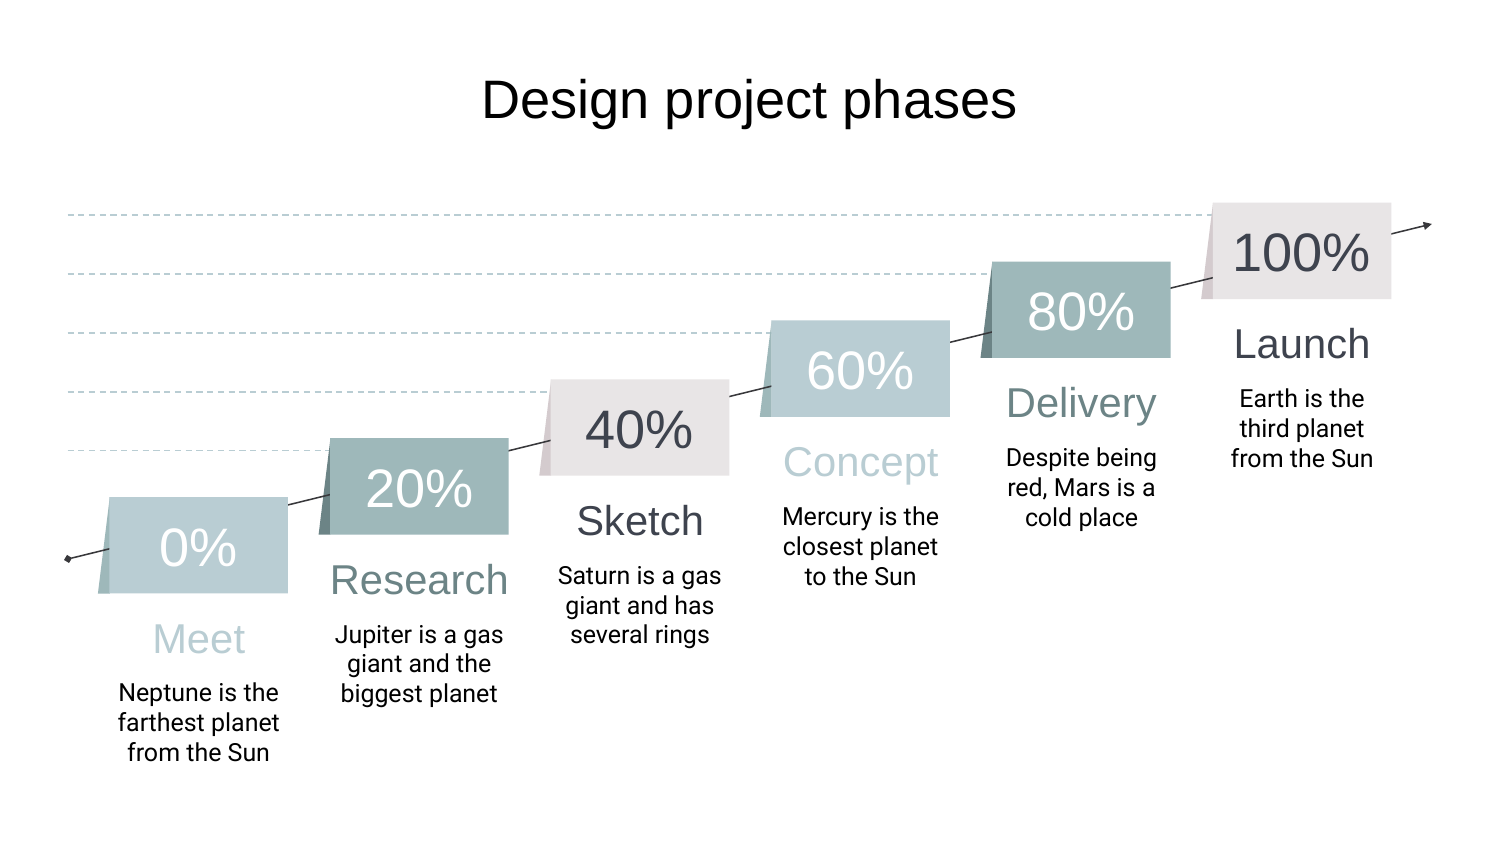

# Design project phases

100%
Launch
Earth is the third planet from the Sun
80%
Delivery
Despite being red, Mars is a cold place
60%
Concept
Mercury is the closest planet to the Sun
40%
Sketch
Saturn is a gas giant and has several rings
20%
Research
Jupiter is a gas giant and the biggest planet
0%
Meet
Neptune is the farthest planet from the Sun